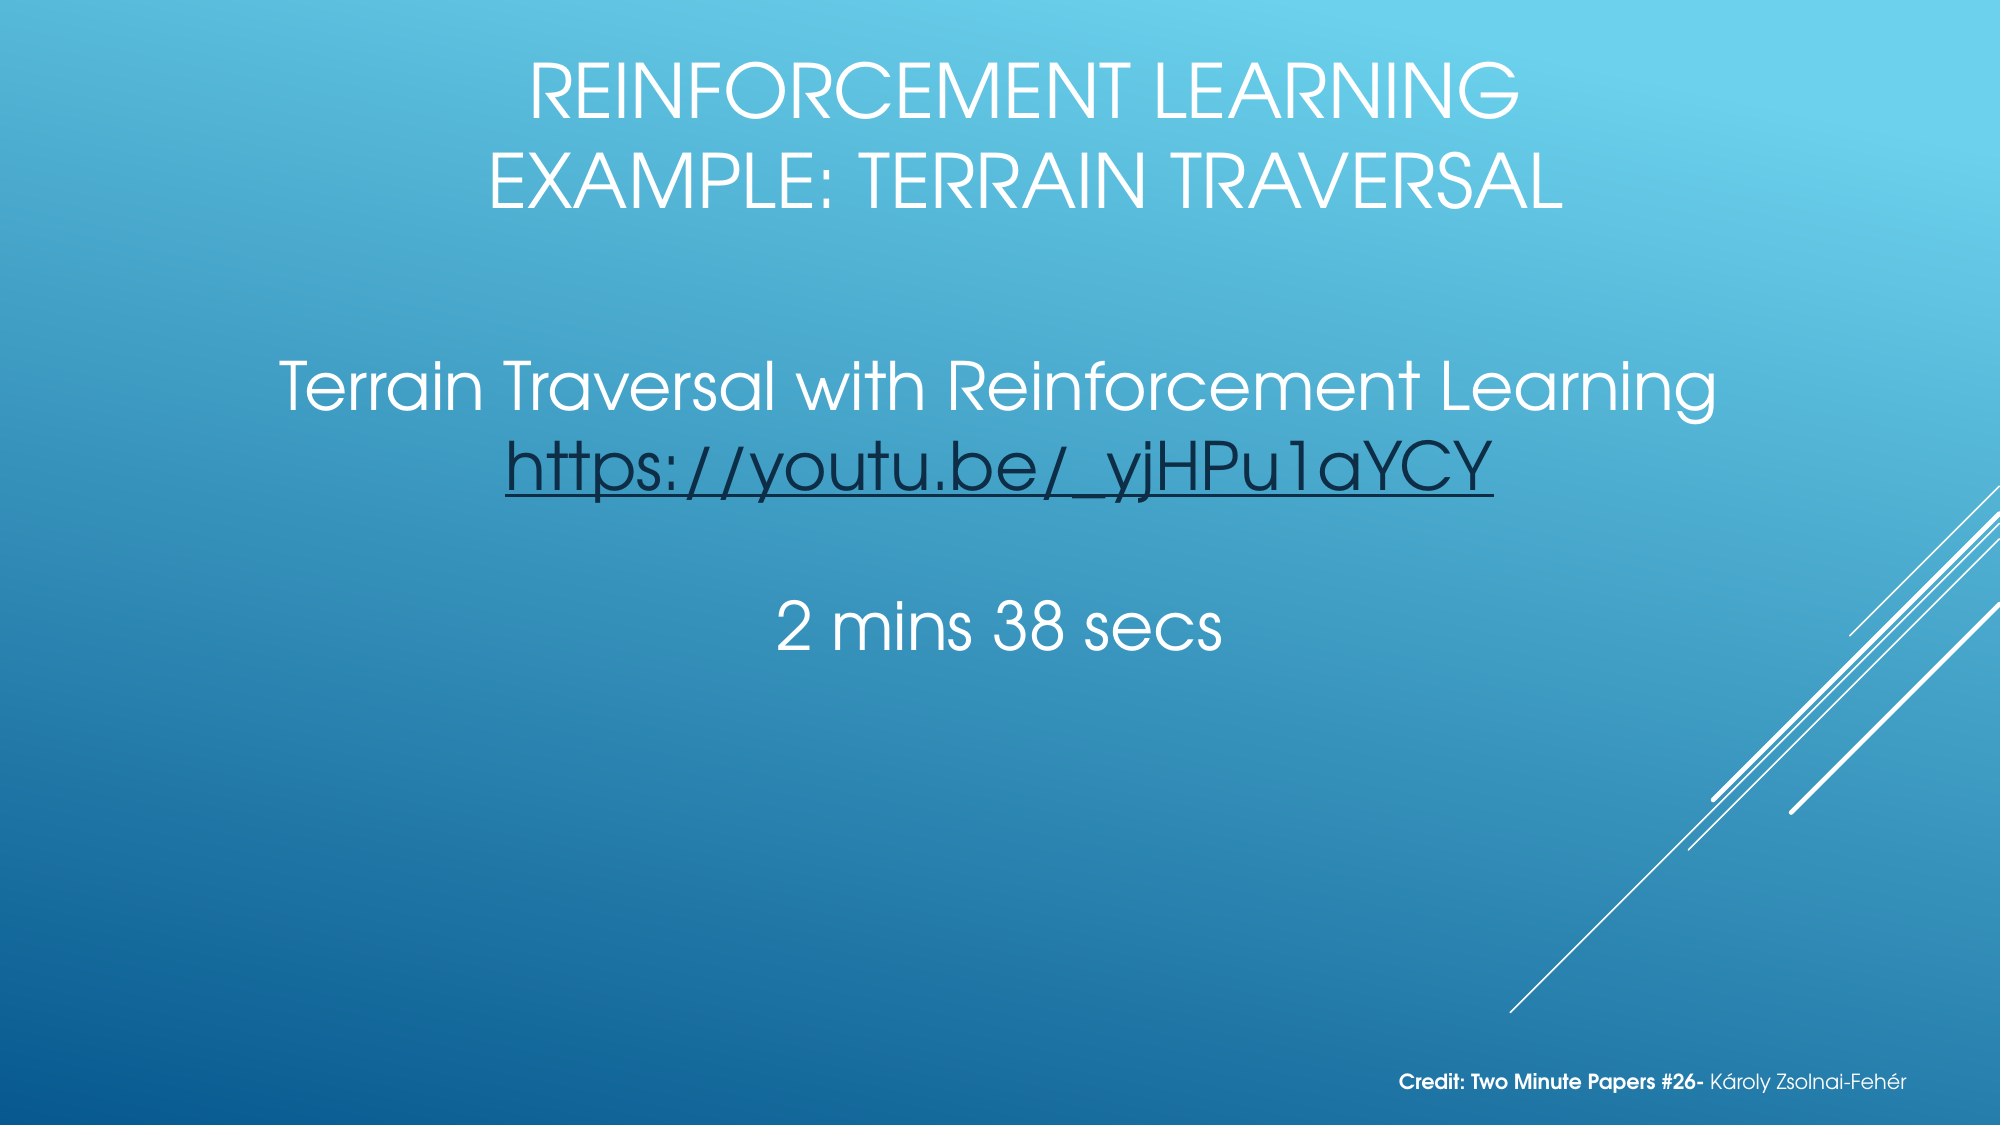

# Reinforcement Learning Example: Terrain traversal
Terrain Traversal with Reinforcement Learning
https://youtu.be/_yjHPu1aYCY

2 mins 38 secs

Credit: Two Minute Papers #26- Károly Zsolnai-Fehér